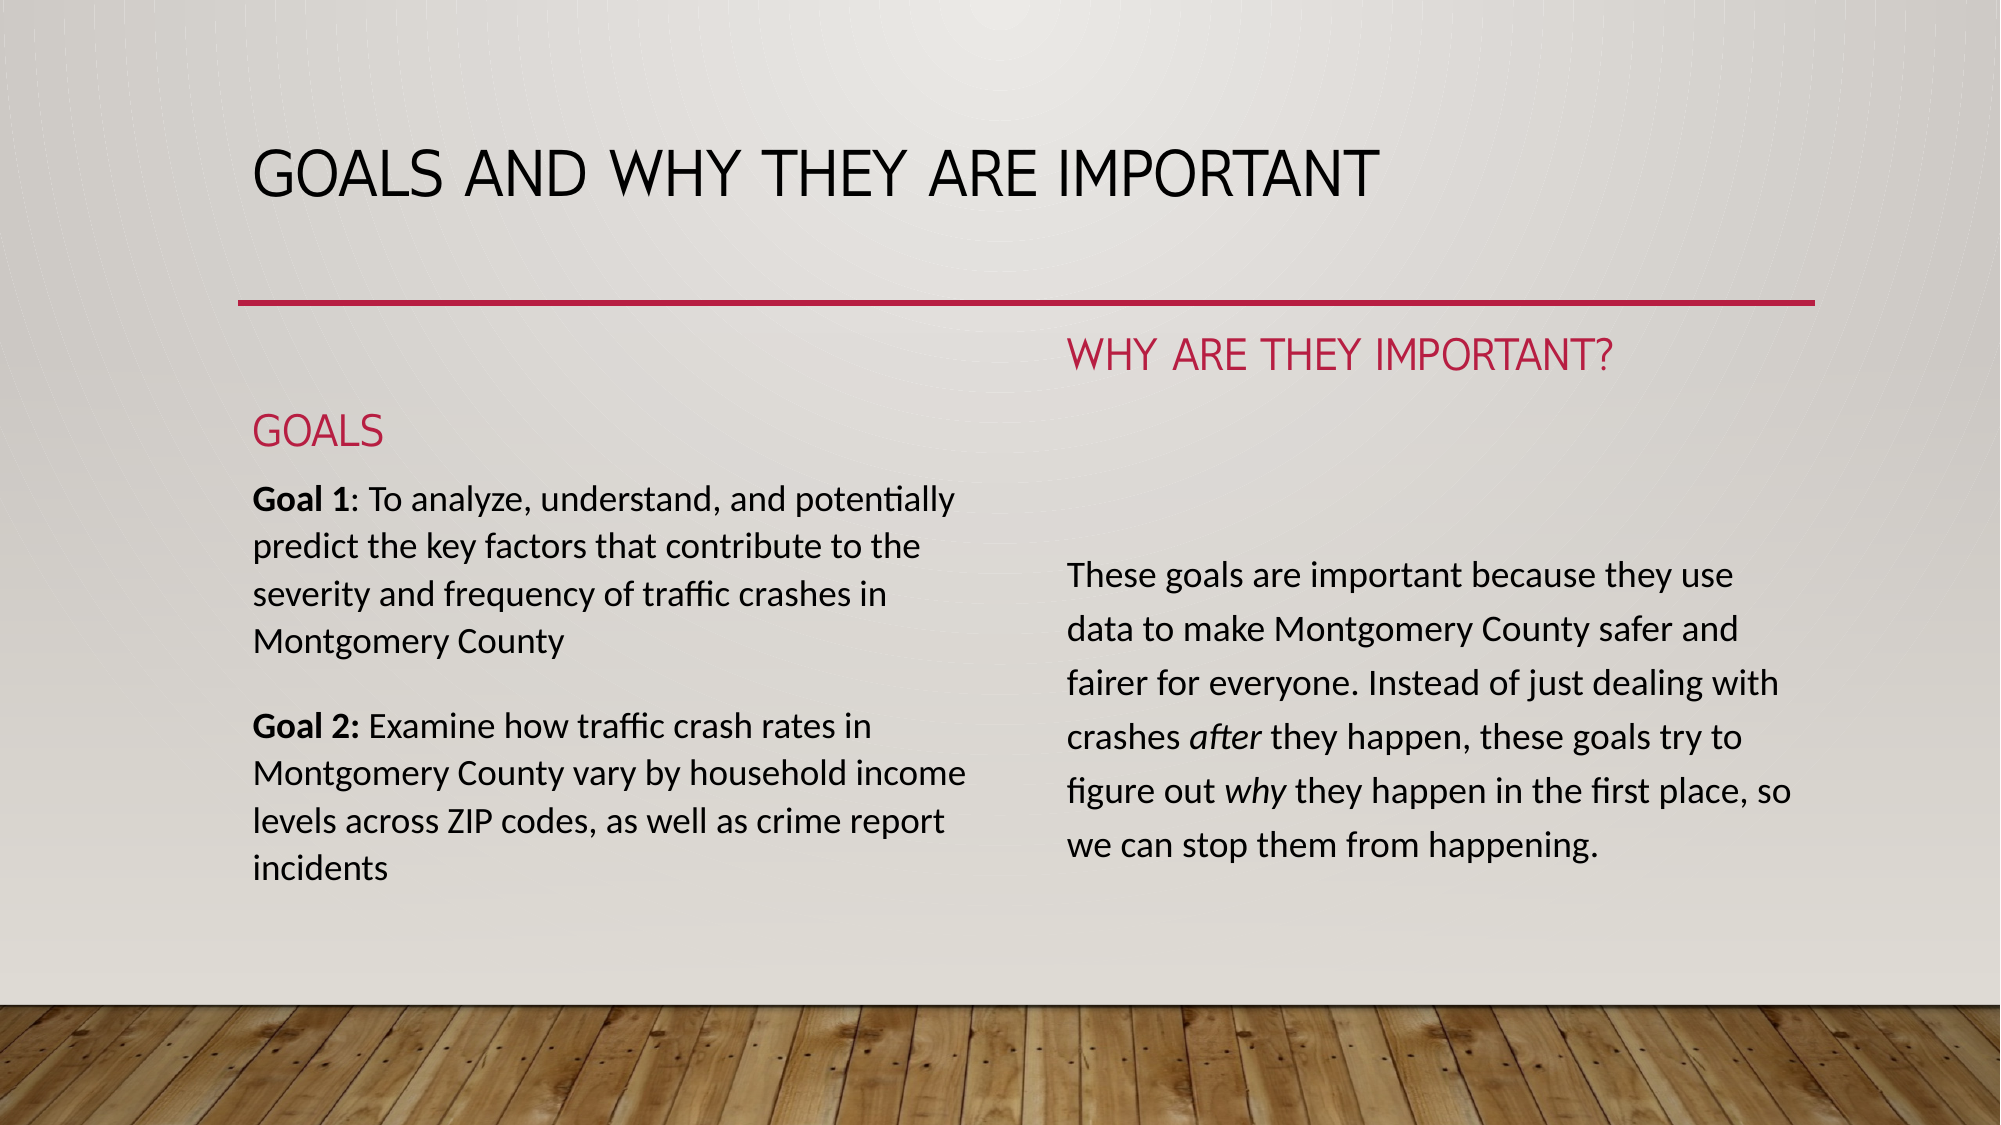

# Goals and why they are important
Goals
Why are they important?

These goals are important because they use data to make Montgomery County safer and fairer for everyone. Instead of just dealing with crashes after they happen, these goals try to figure out why they happen in the first place, so we can stop them from happening.

Goal 1: To analyze, understand, and potentially predict the key factors that contribute to the severity and frequency of traffic crashes in Montgomery County
Goal 2: Examine how traffic crash rates in Montgomery County vary by household income levels across ZIP codes, as well as crime report incidents